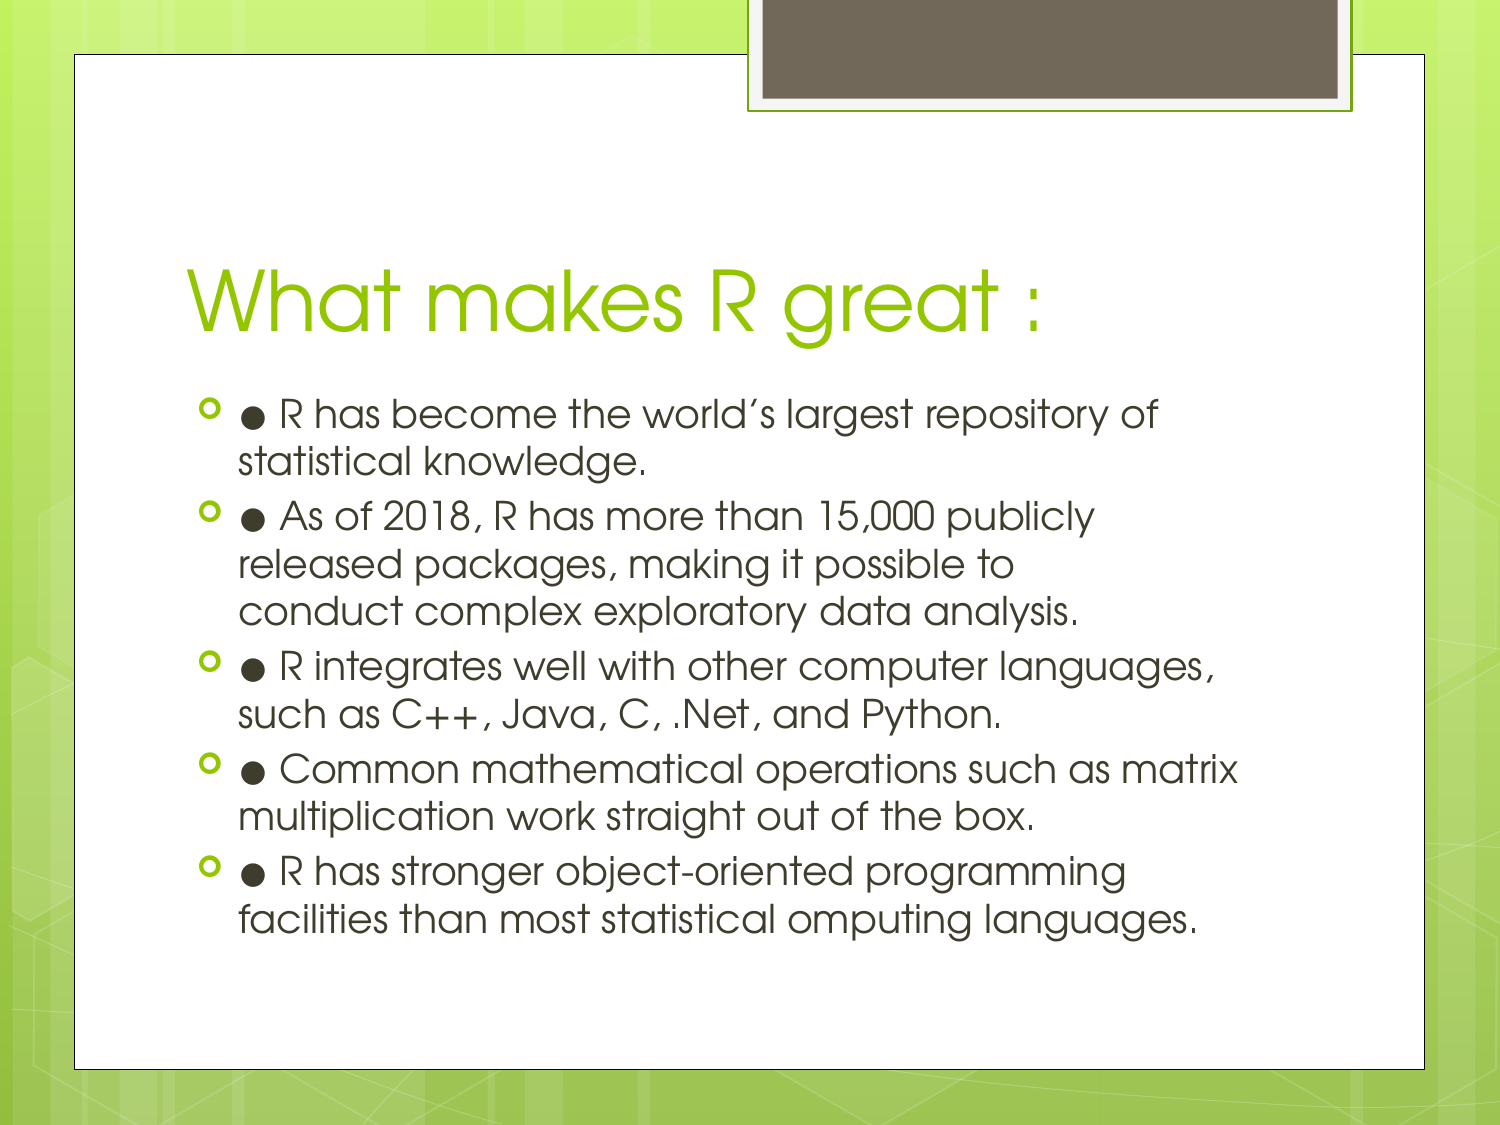

# What makes R great :
● R has become the world’s largest repository of statistical knowledge.
● As of 2018, R has more than 15,000 publicly released packages, making it possible to conduct complex exploratory data analysis.
● R integrates well with other computer languages, such as C++, Java, C, .Net, and Python.
● Common mathematical operations such as matrix multiplication work straight out of the box.
● R has stronger object-oriented programming facilities than most statistical omputing languages.